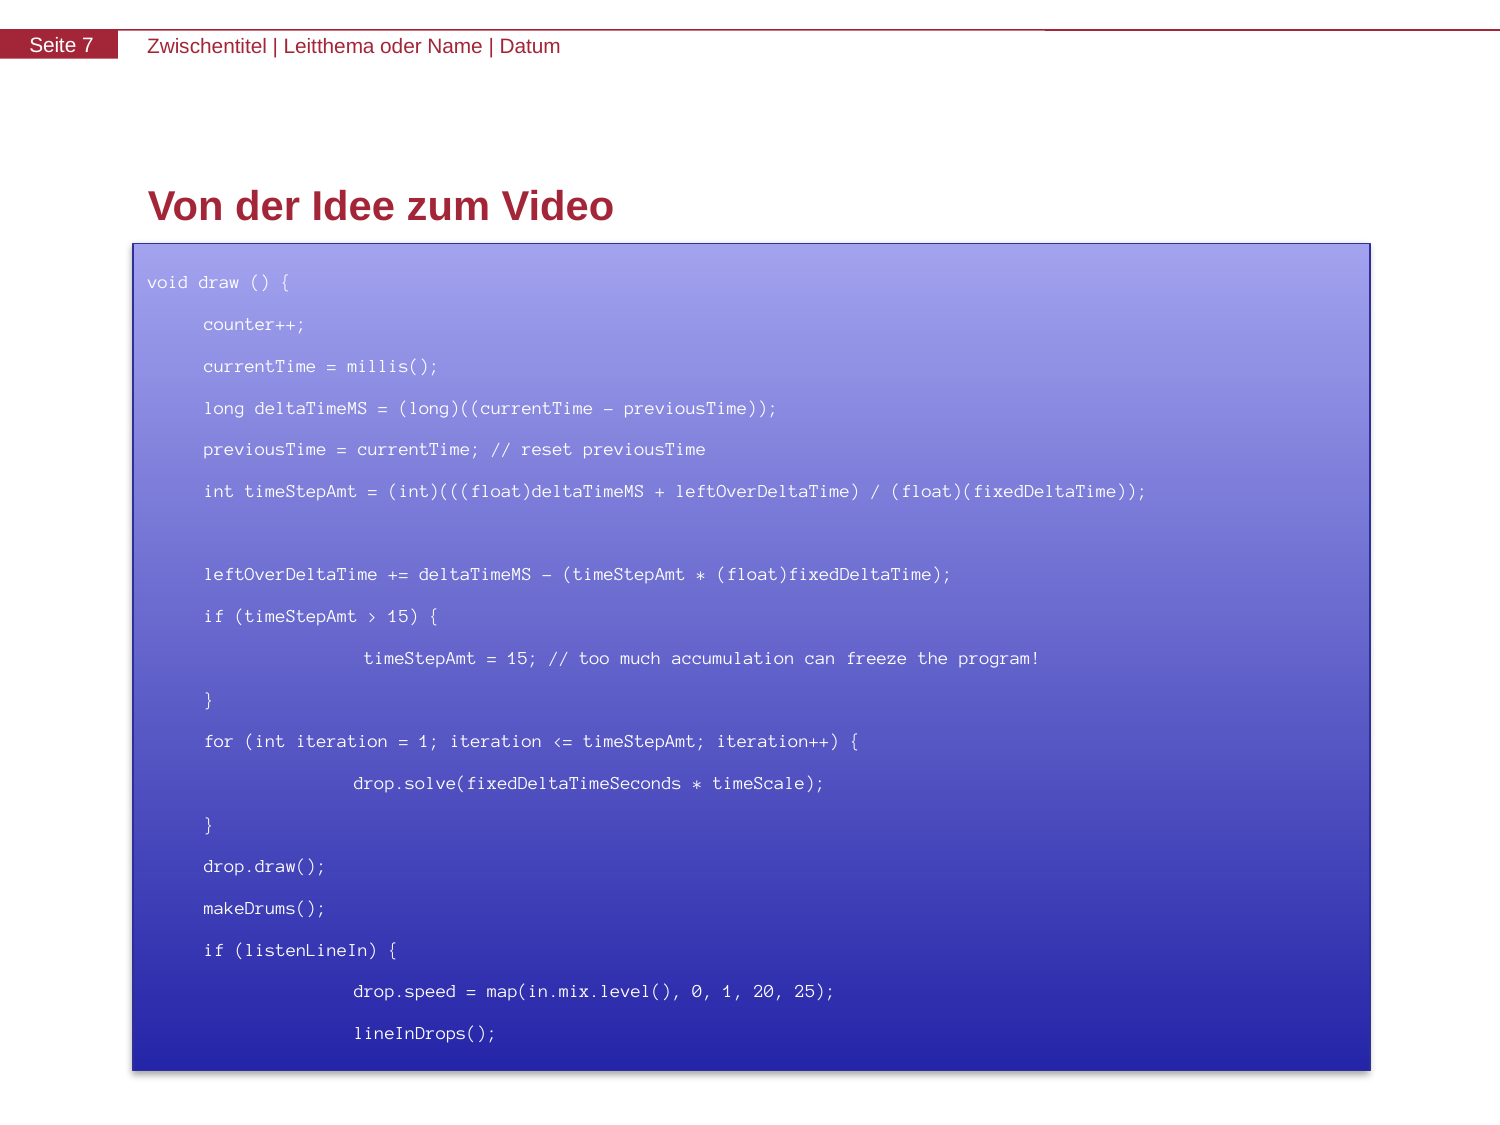

# Von der Idee zum Video
void draw () {
	counter++;
	currentTime = millis();
  	long deltaTimeMS = (long)((currentTime - previousTime));
  	previousTime = currentTime; // reset previousTime
	int timeStepAmt = (int)(((float)deltaTimeMS + leftOverDeltaTime) / (float)(fixedDeltaTime));

	leftOverDeltaTime += deltaTimeMS - (timeStepAmt * (float)fixedDeltaTime);
	if (timeStepAmt > 15) {
  		 timeStepAmt = 15; // too much accumulation can freeze the program!
 	}
	for (int iteration = 1; iteration <= timeStepAmt; iteration++) {
     		drop.solve(fixedDeltaTimeSeconds * timeScale);
	}
	drop.draw();
  	makeDrums();
	if (listenLineIn) {
   		drop.speed = map(in.mix.level(), 0, 1, 20, 25);
   		lineInDrops();